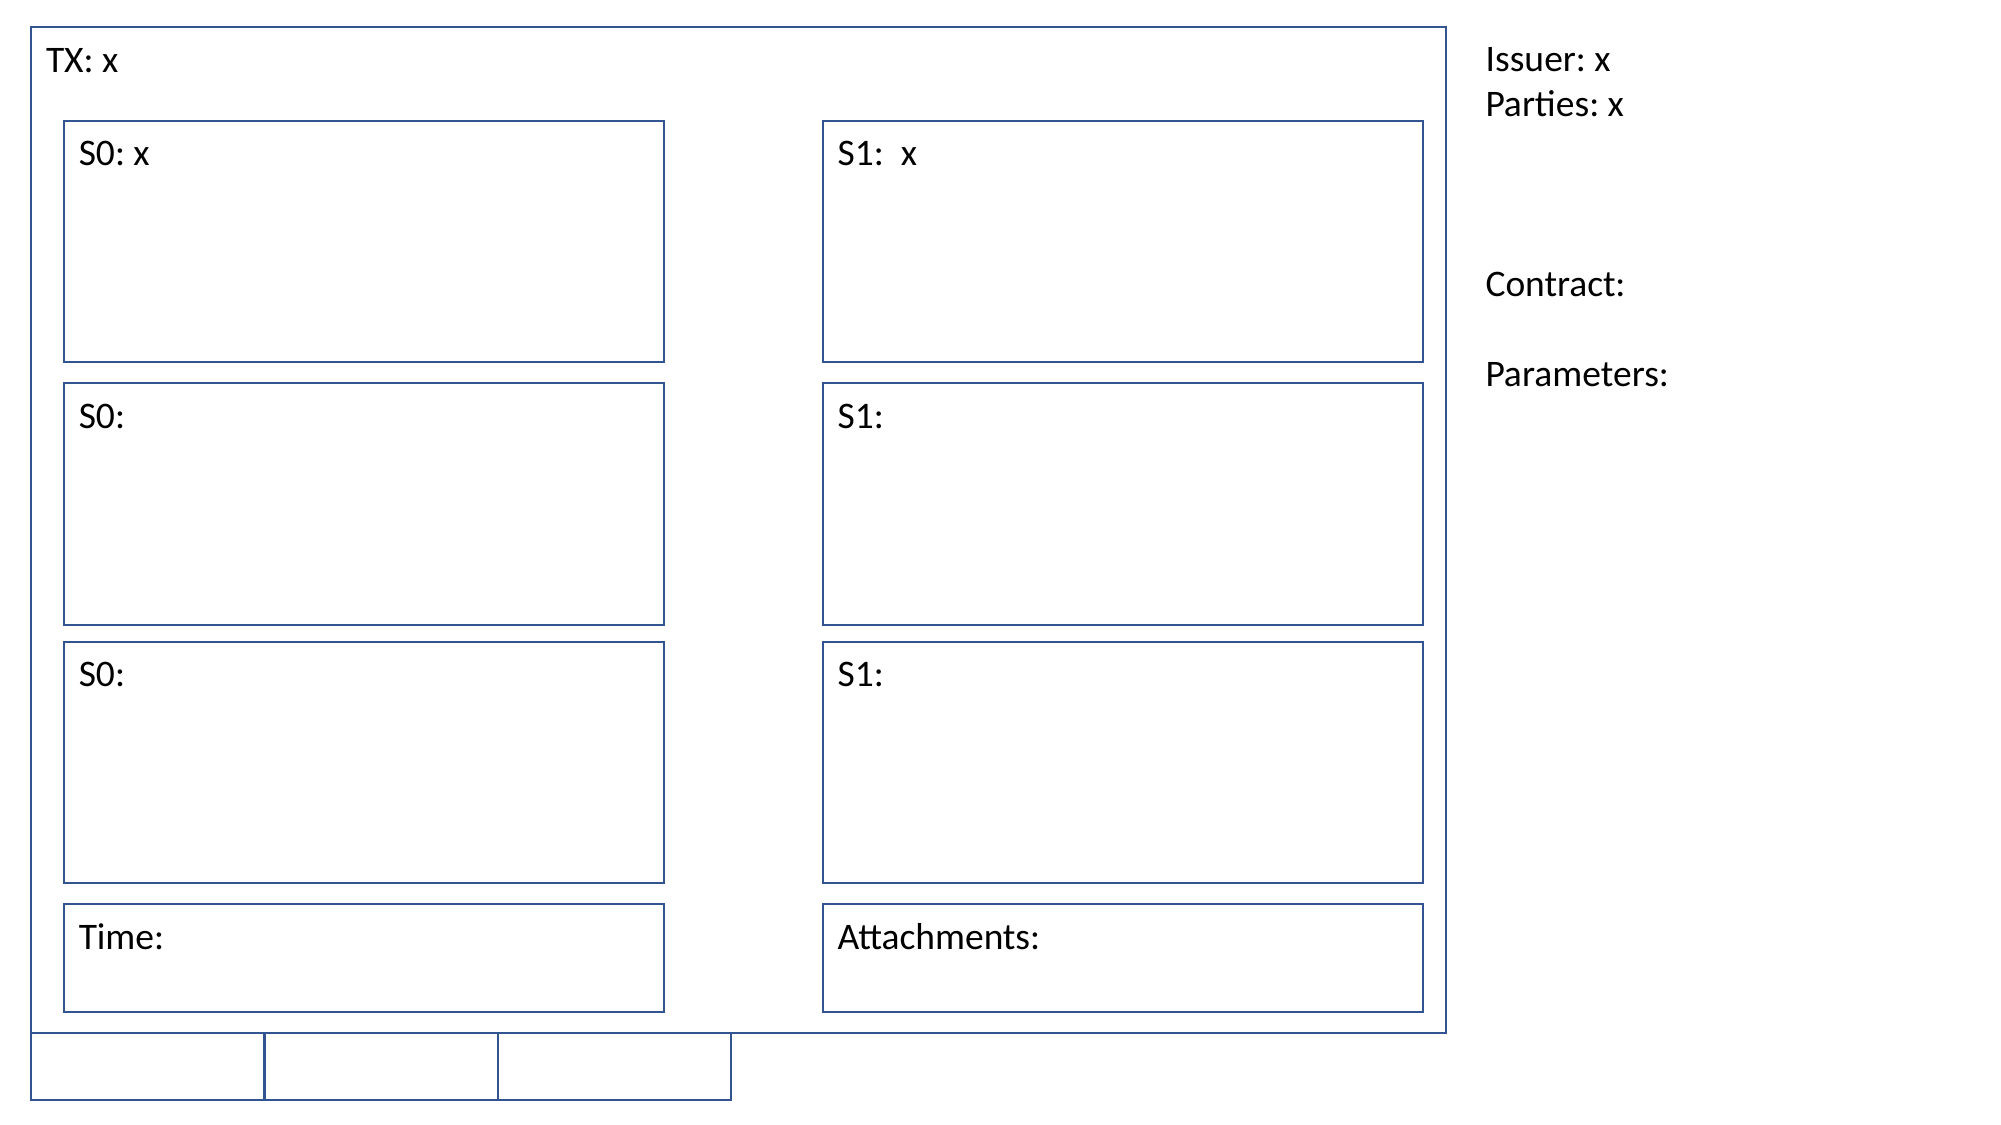

TX: x
S0: x
S1:  x
S0:
S1:
S0:
S1:
Time:
Attachments:
Issuer: x
Parties: x

Contract:

Parameters: